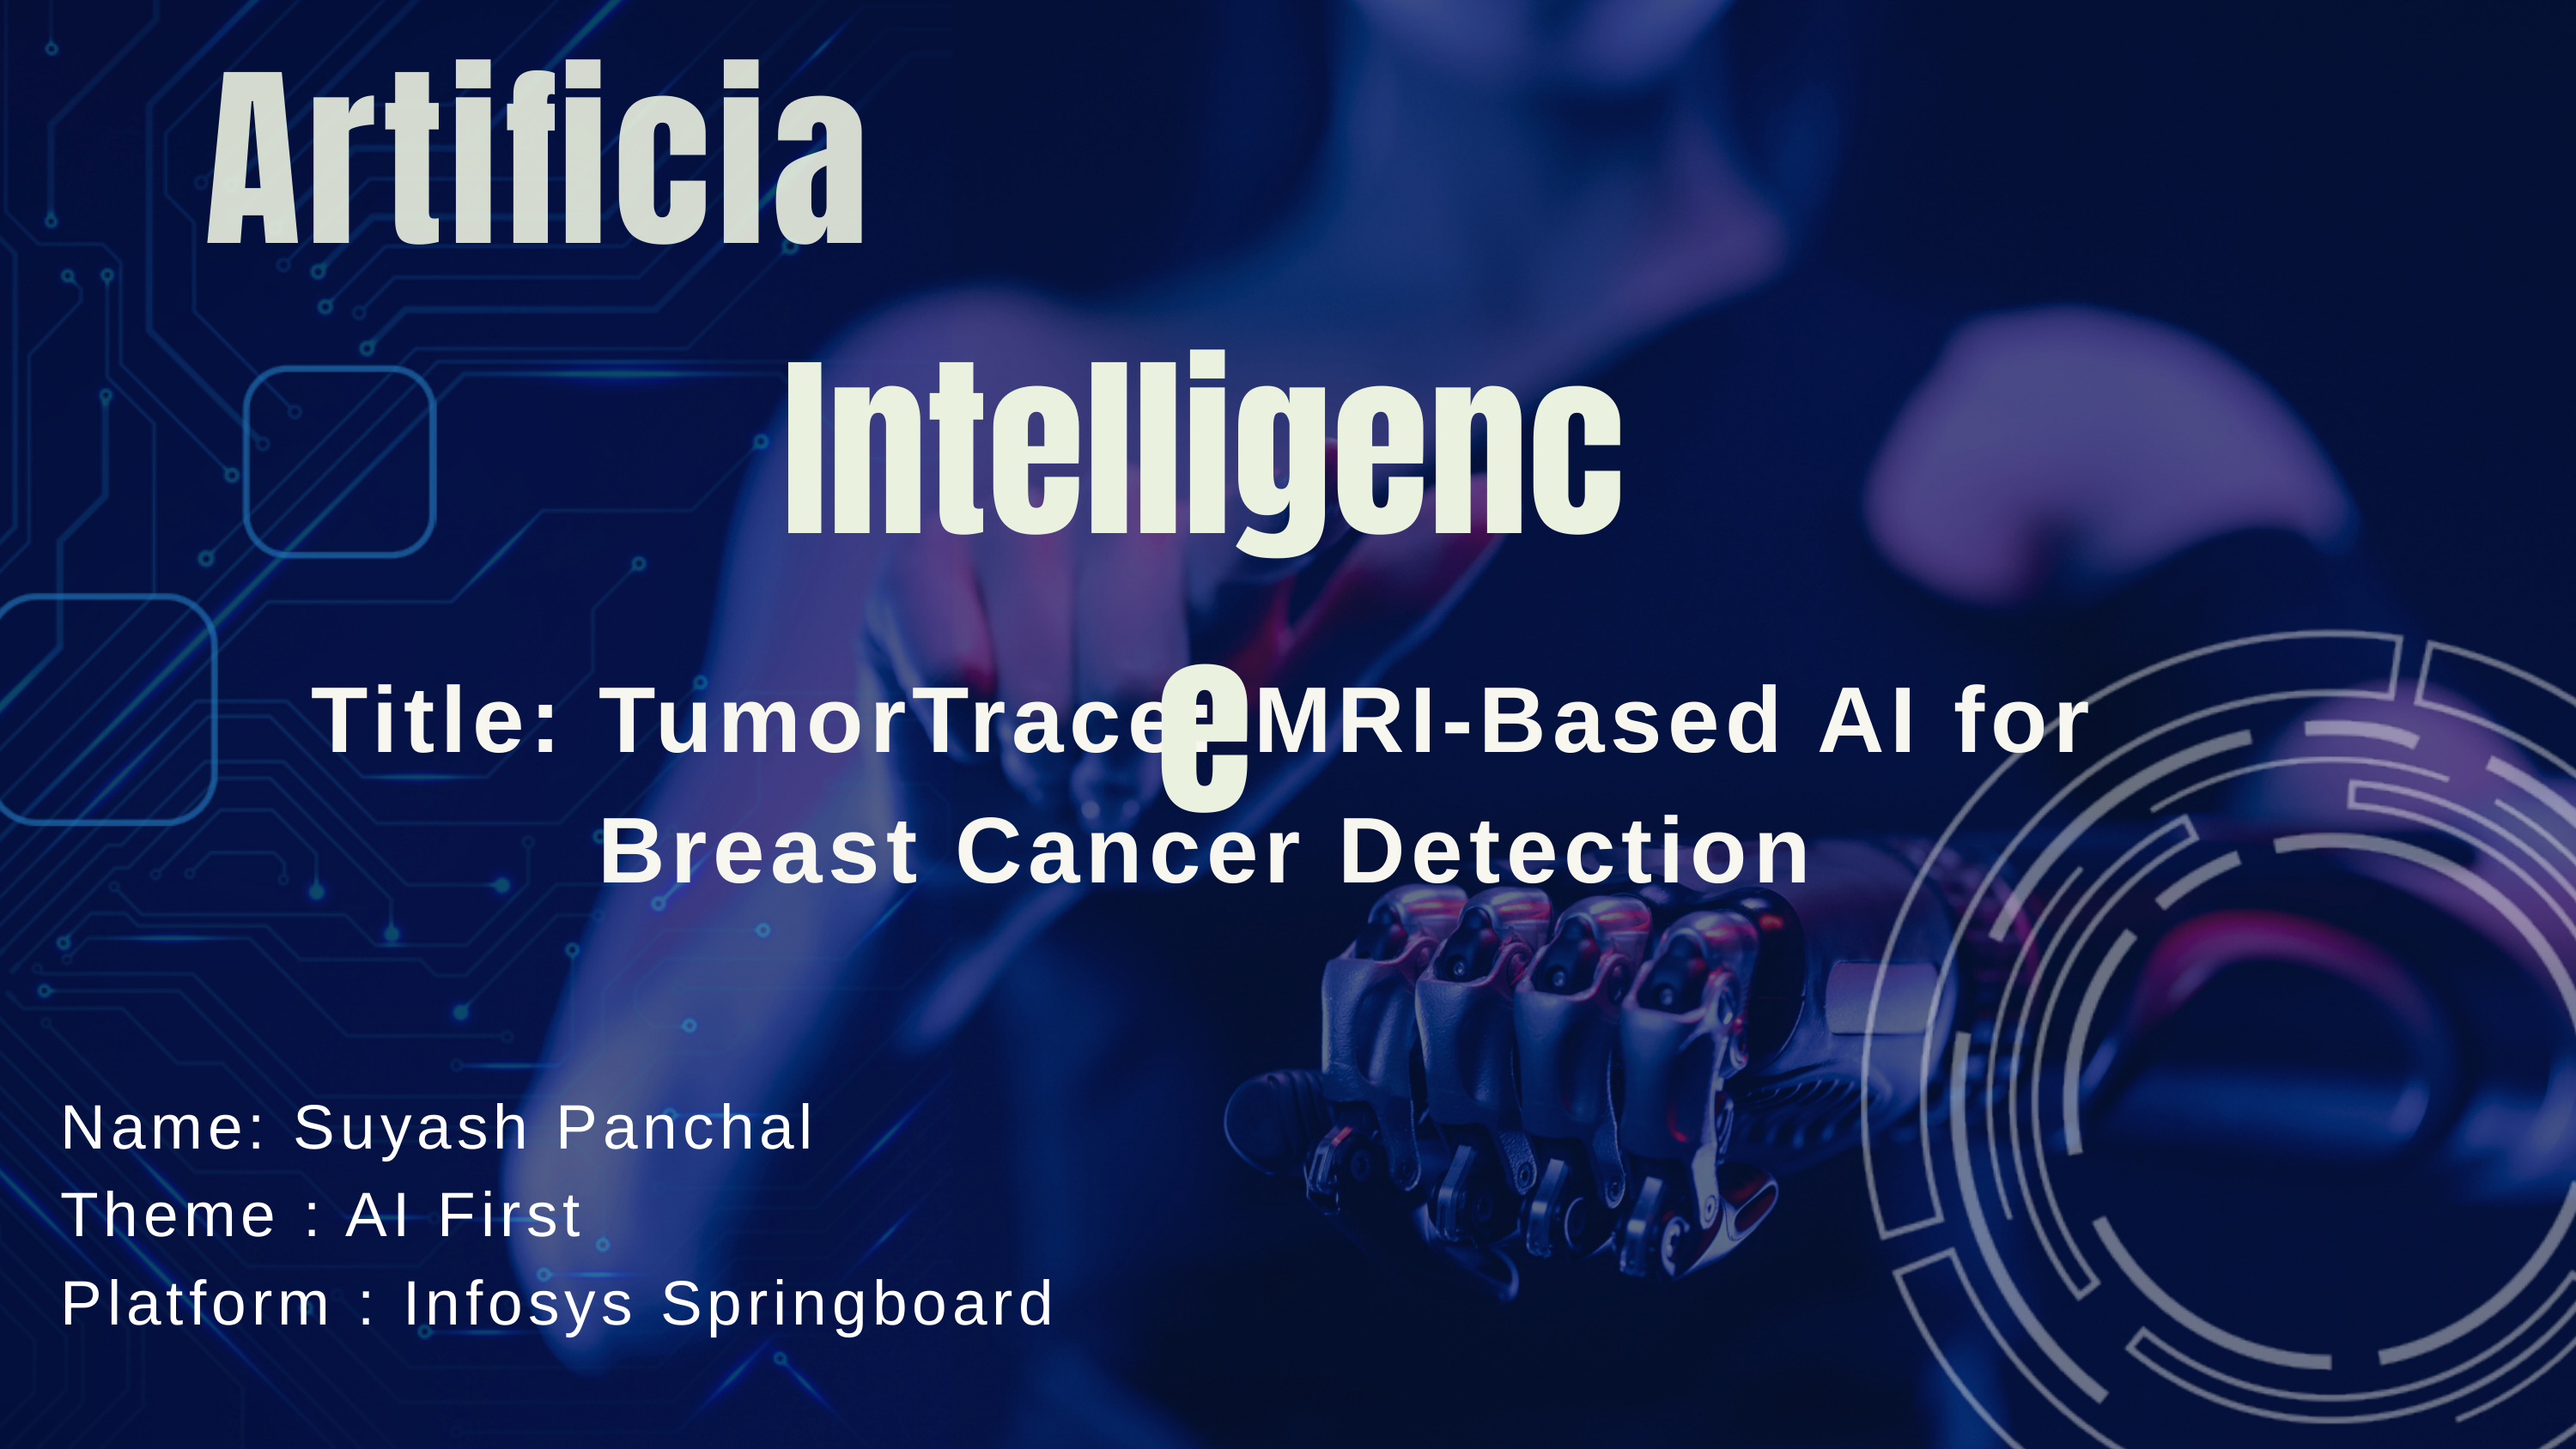

Artificial
Intelligence

Title: TumorTrace: MRI-Based AI for Breast Cancer Detection

Name: Suyash Panchal
Theme : AI First
Platform : Infosys Springboard